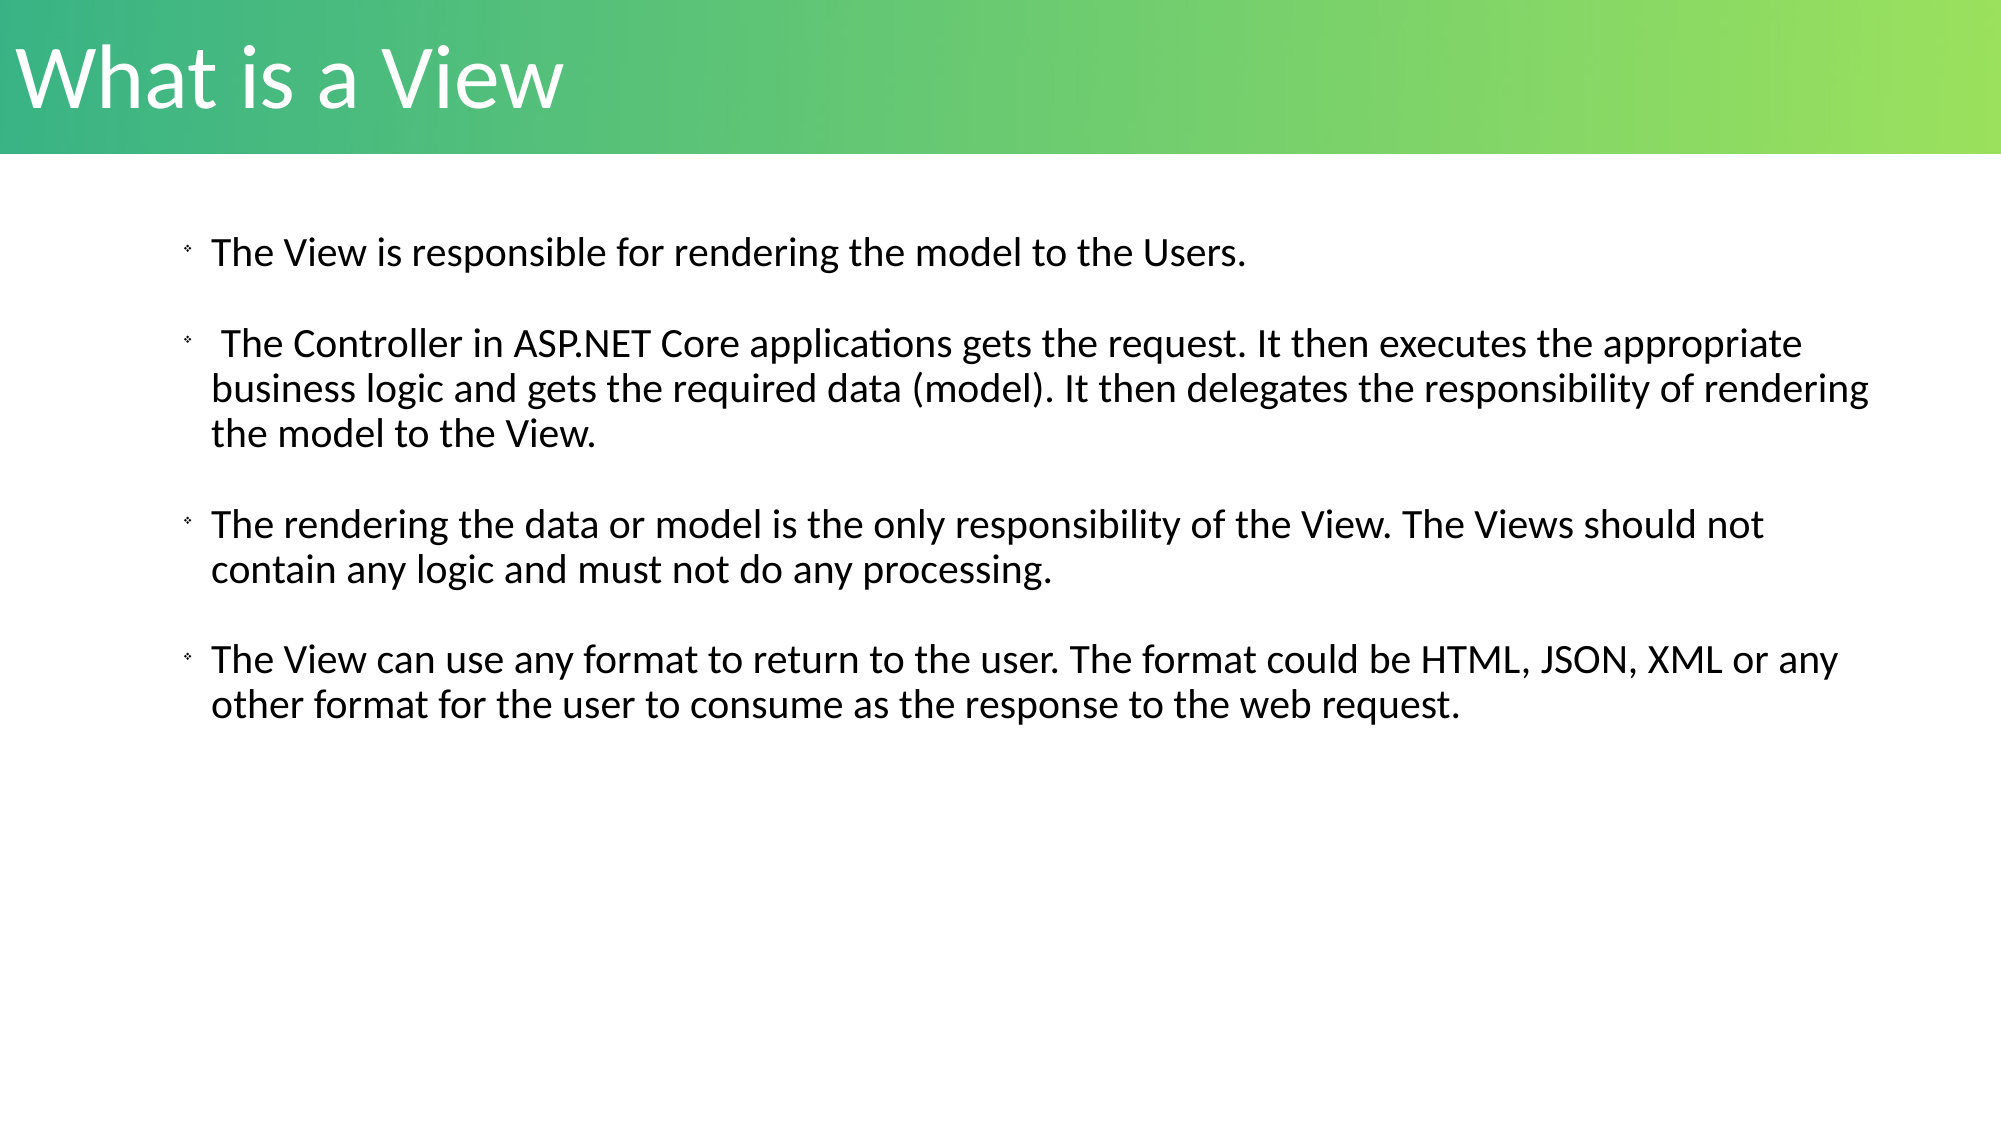

# What is a View
The View is responsible for rendering the model to the Users.
 The Controller in ASP.NET Core applications gets the request. It then executes the appropriate business logic and gets the required data (model). It then delegates the responsibility of rendering the model to the View.
The rendering the data or model is the only responsibility of the View. The Views should not contain any logic and must not do any processing.
The View can use any format to return to the user. The format could be HTML, JSON, XML or any other format for the user to consume as the response to the web request.